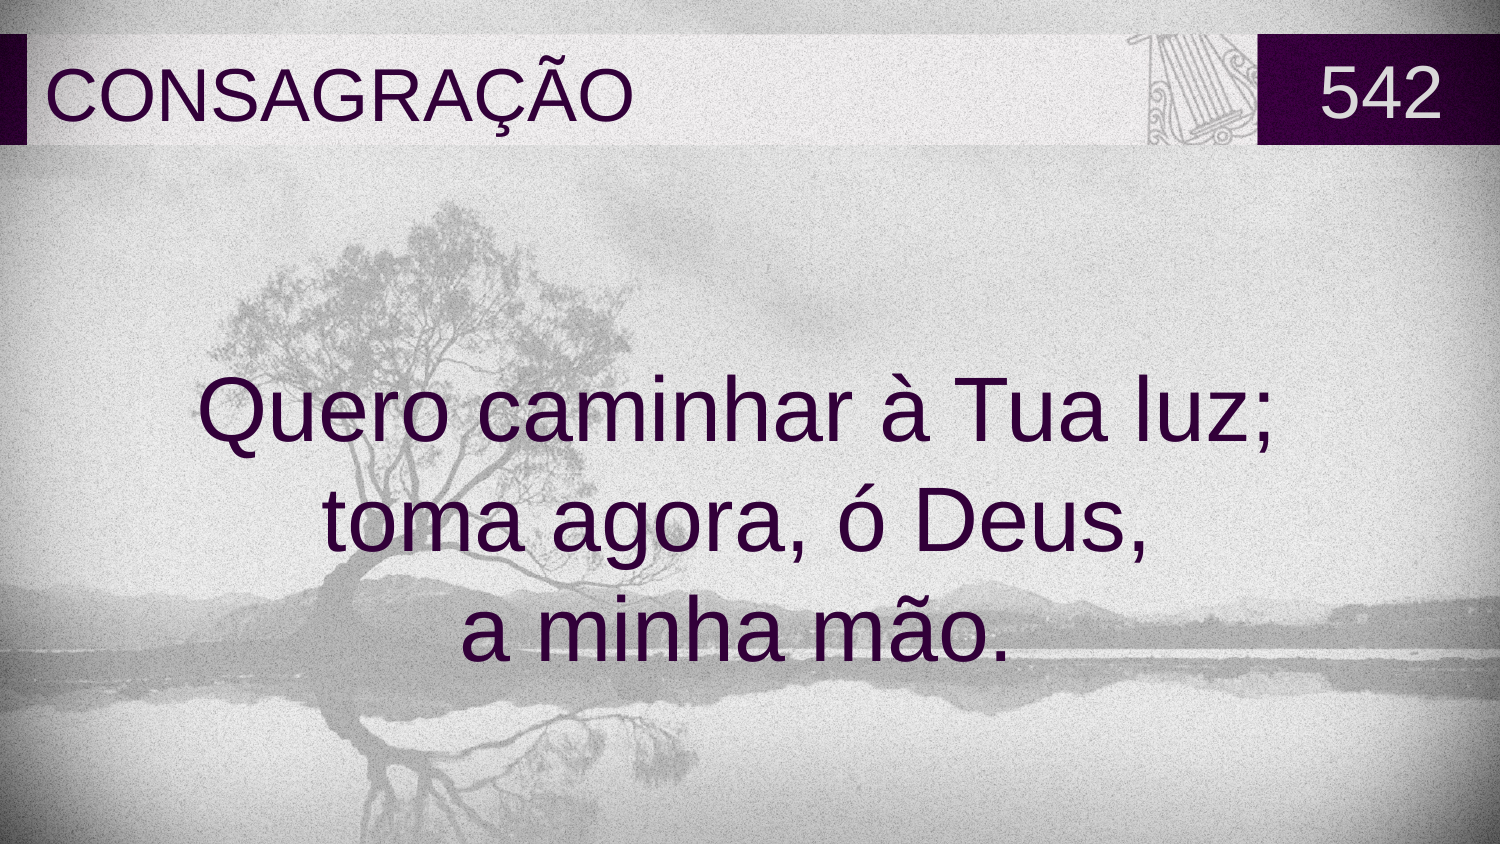

# CONSAGRAÇÃO
542
Quero caminhar à Tua luz;
toma agora, ó Deus,
a minha mão.